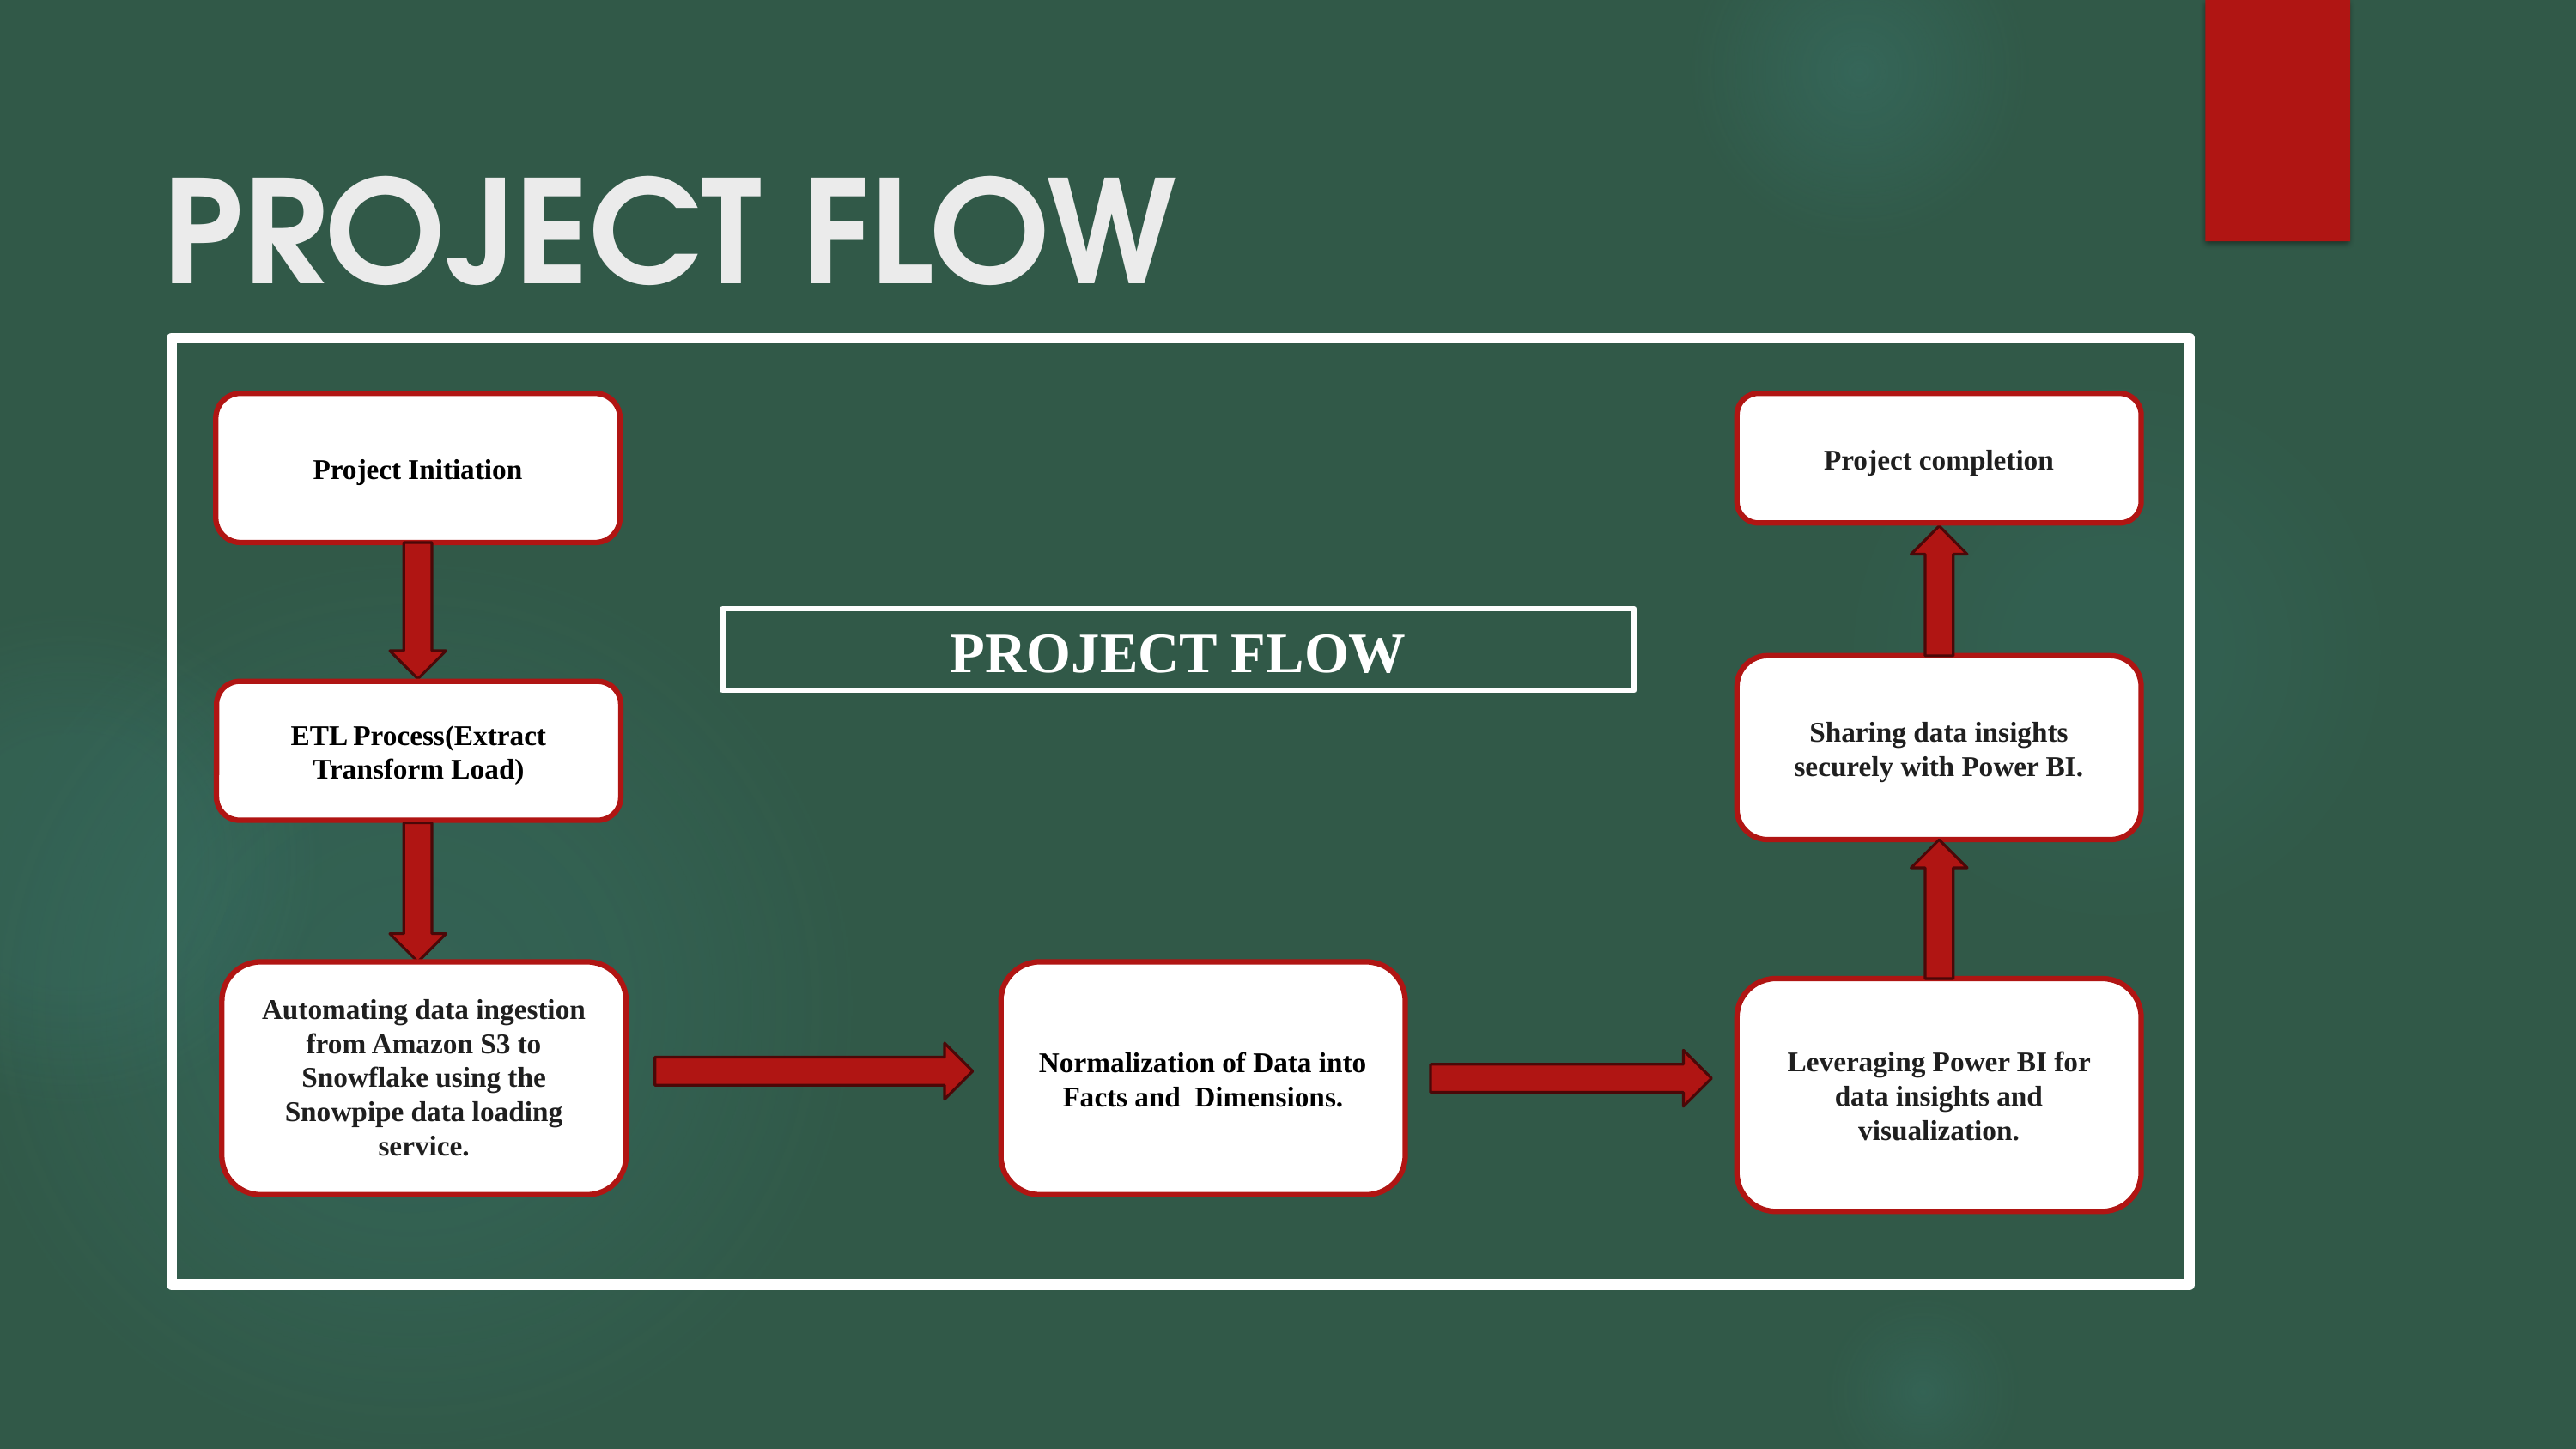

# PROJECT FLOW

Project Initiation

Project completion

PROJECT FLOW
Sharing data insights securely with Power BI.
ETL Process(Extract Transform Load)

Automating data ingestion from Amazon S3 to Snowflake using the Snowpipe data loading service.

Normalization of Data into Facts and  Dimensions.

Leveraging Power BI for data insights and visualization.